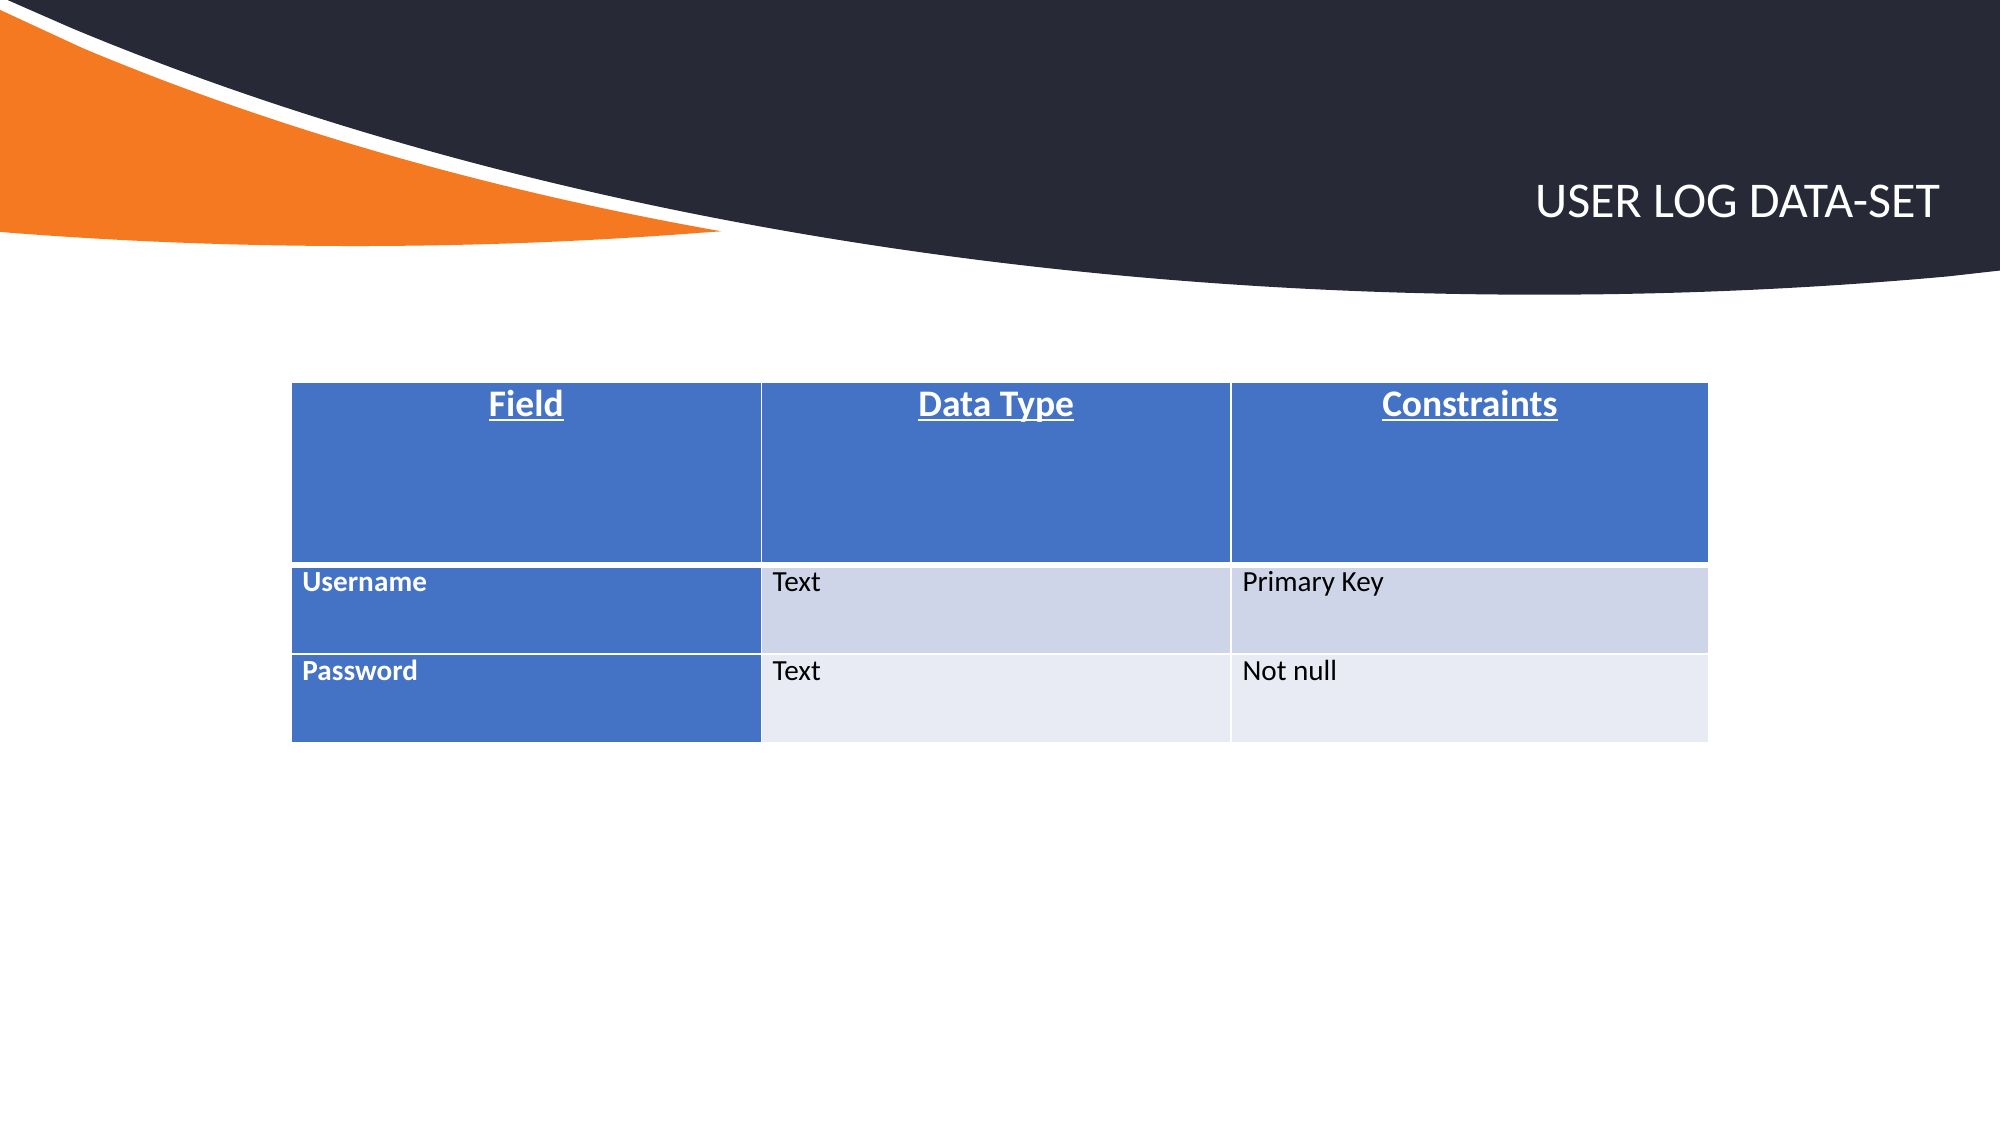

User Log Data-Set
| Field | Data Type | Constraints |
| --- | --- | --- |
| Username | Text | Primary Key |
| Password | Text | Not null |